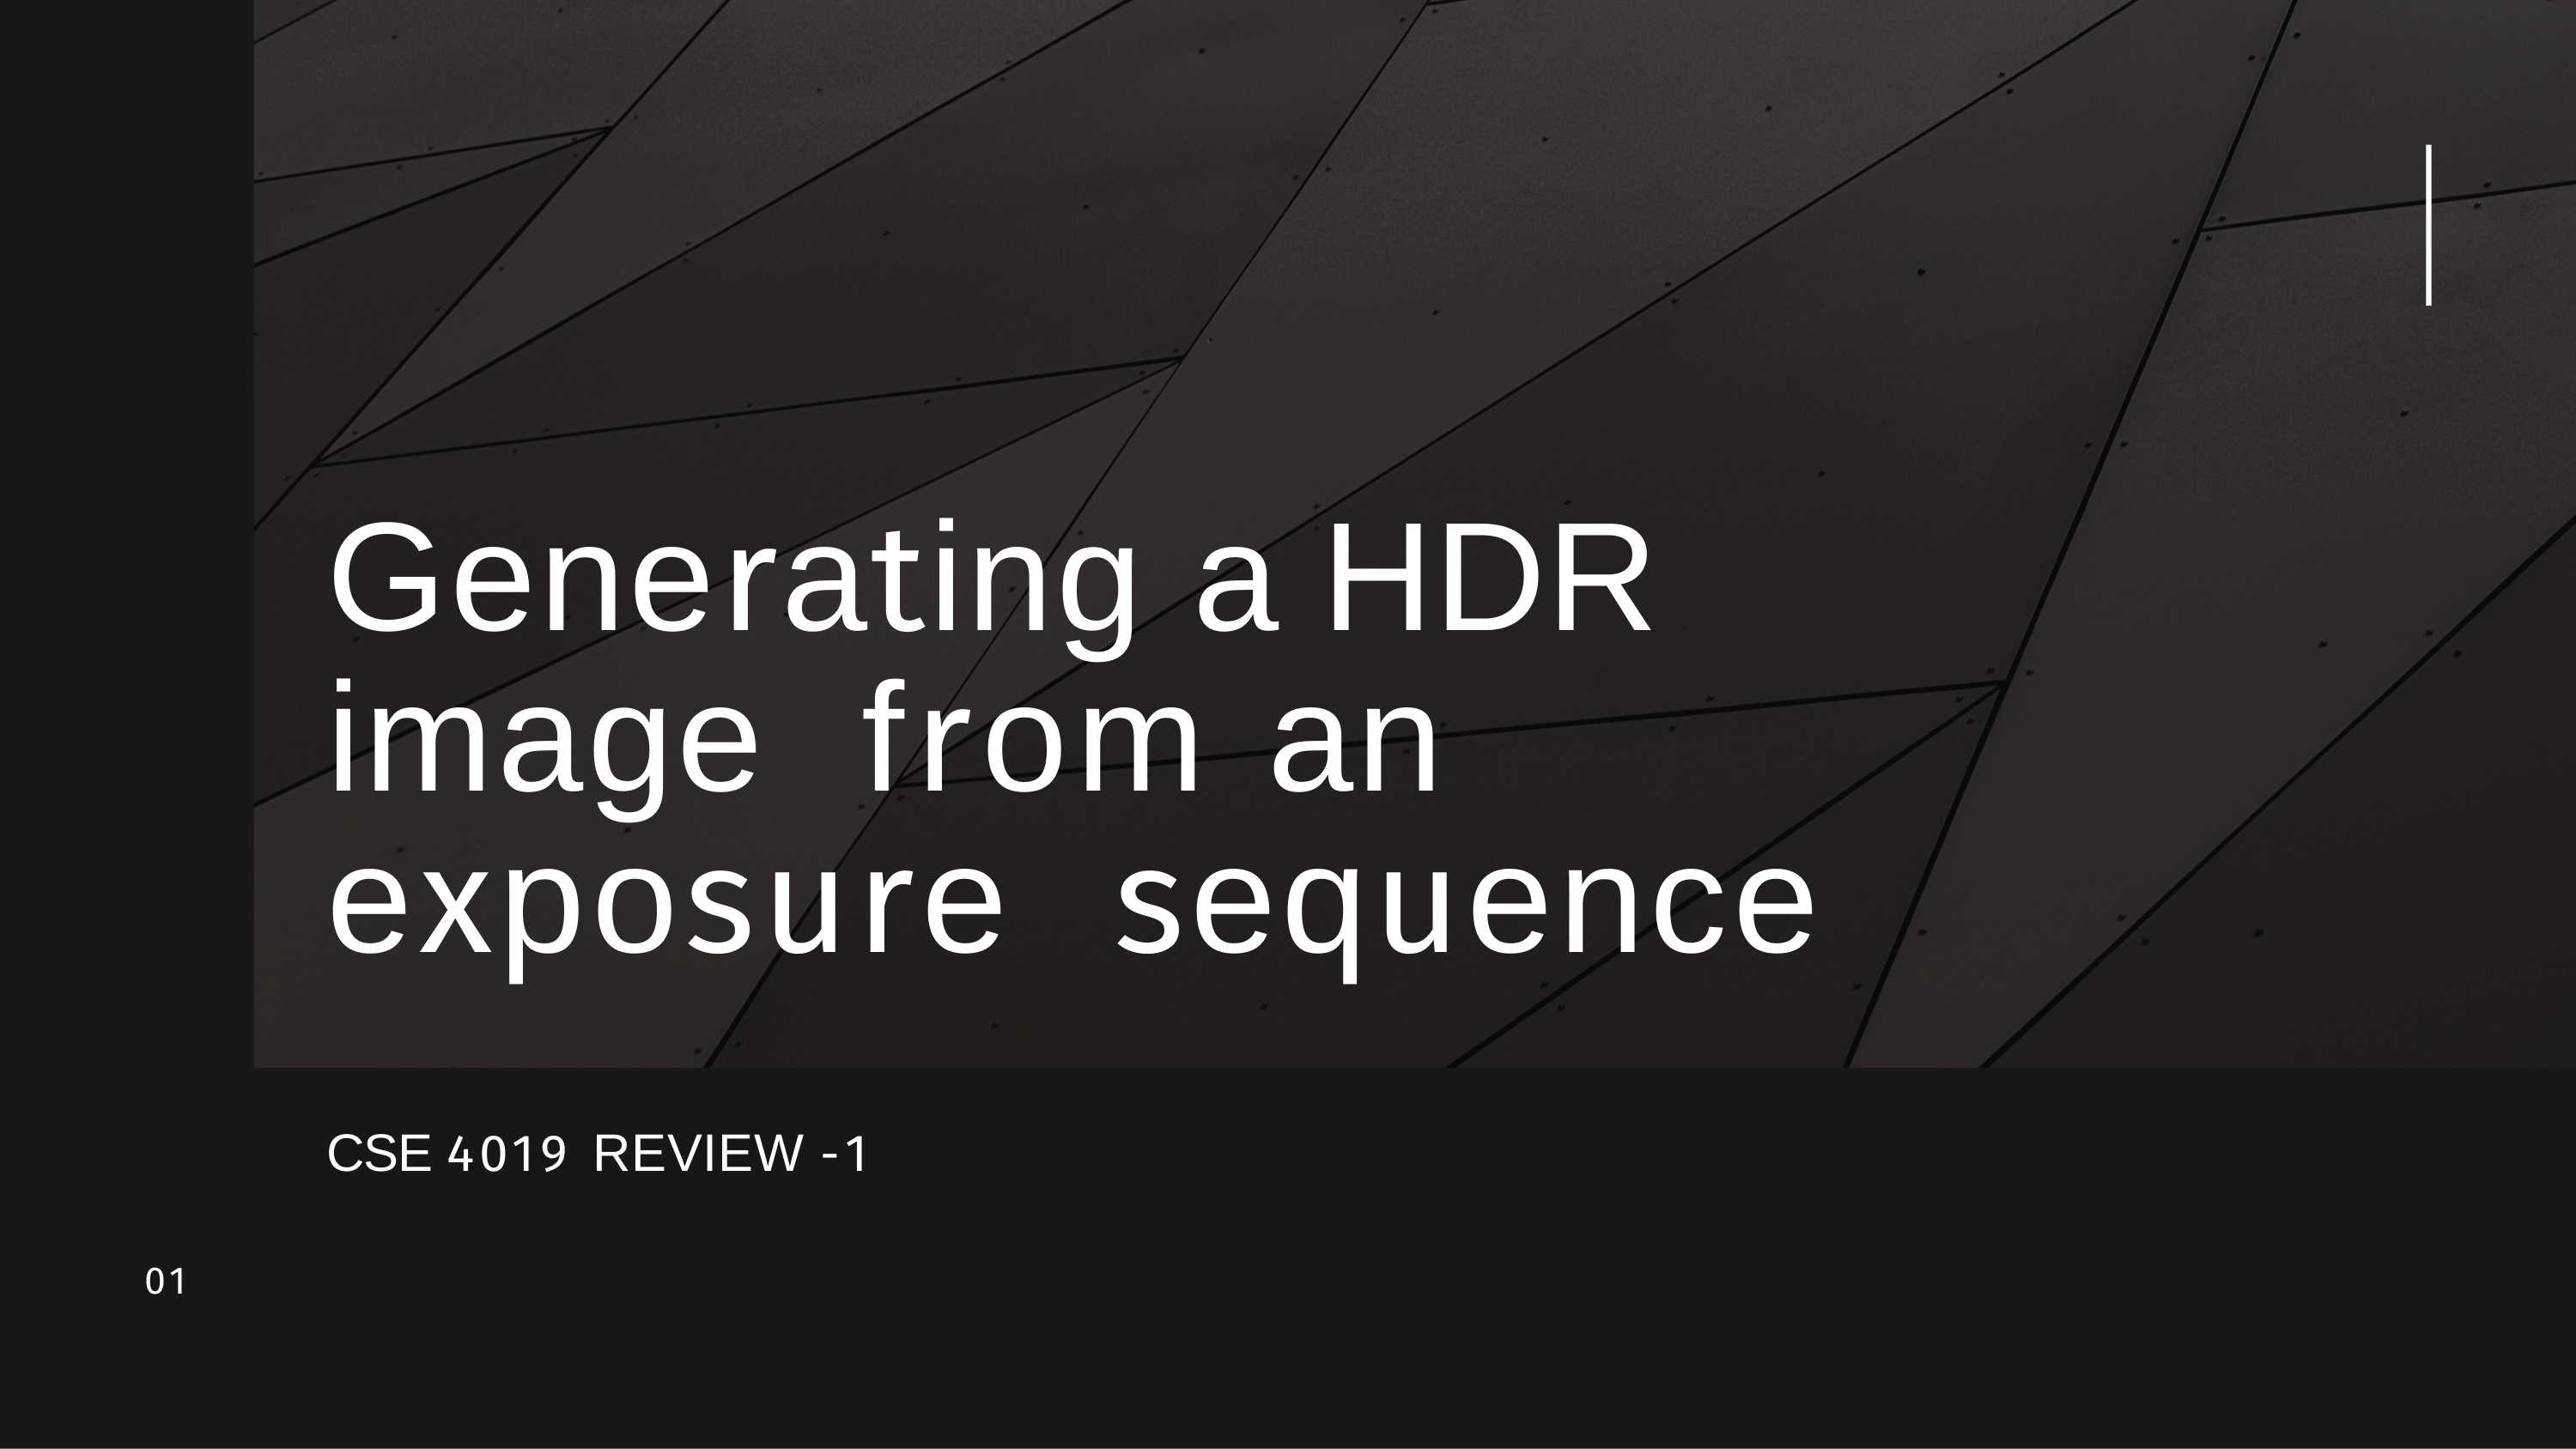

# Generating a HDR image  from an exposure  sequence
CSE 4019 REVIEW -1

01